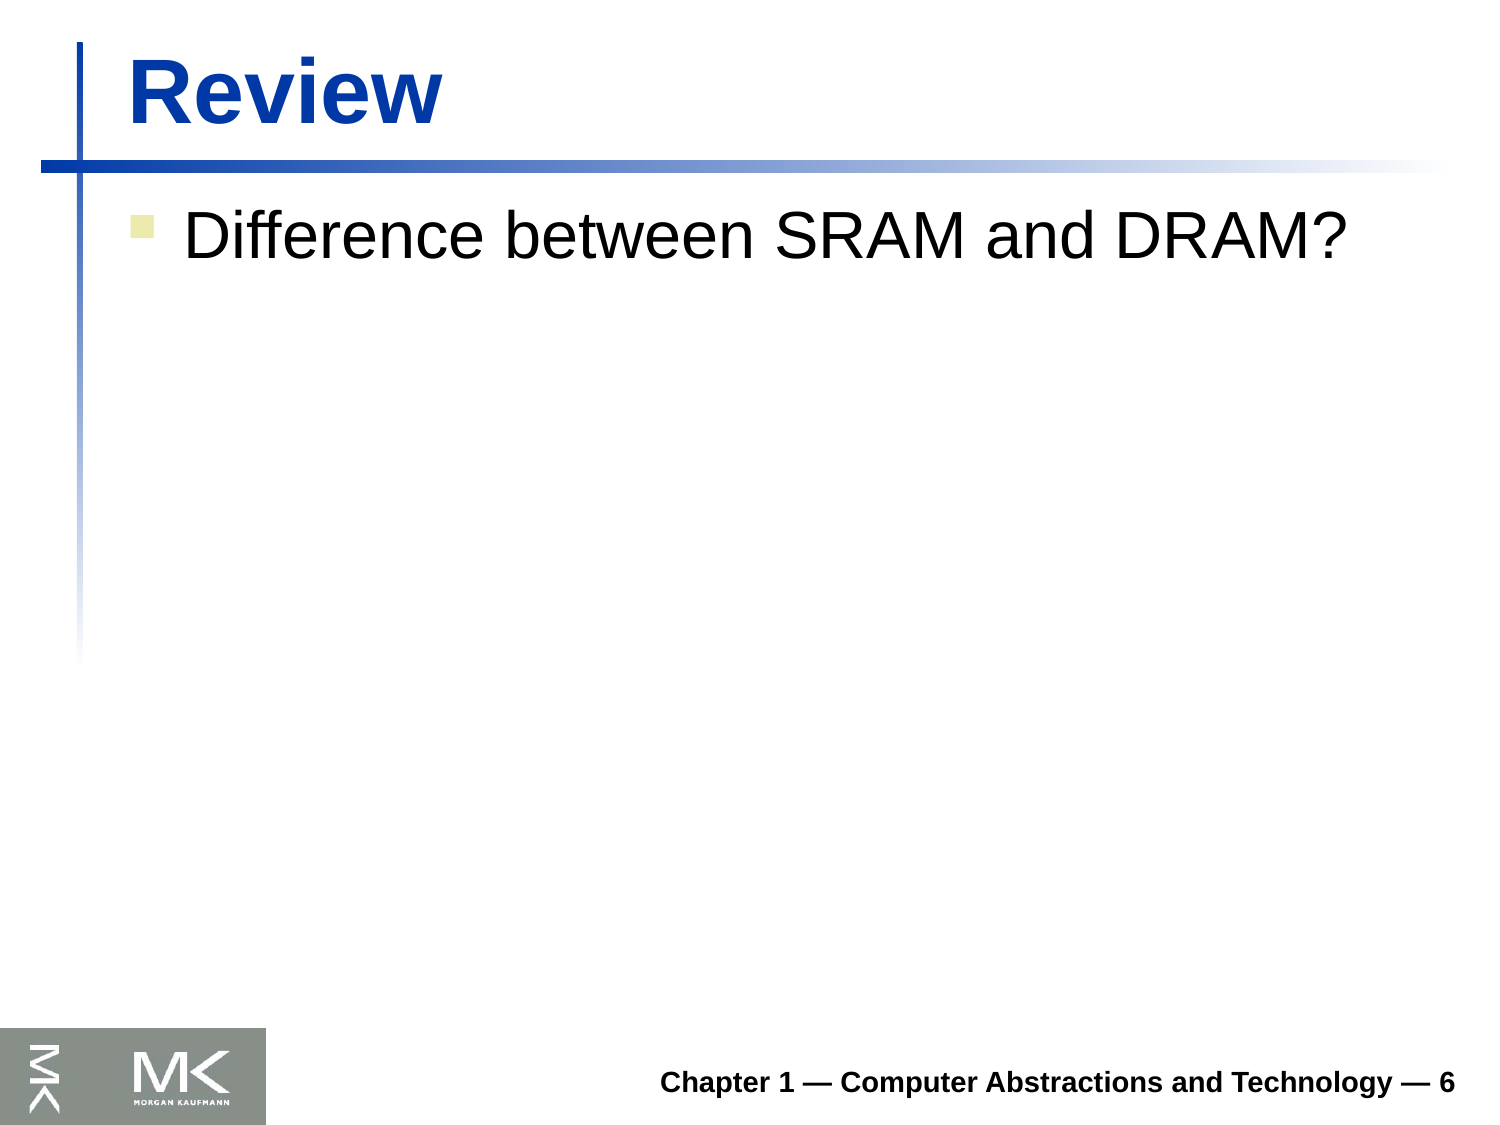

# Review
Difference between SRAM and DRAM?
Chapter 1 — Computer Abstractions and Technology — 6